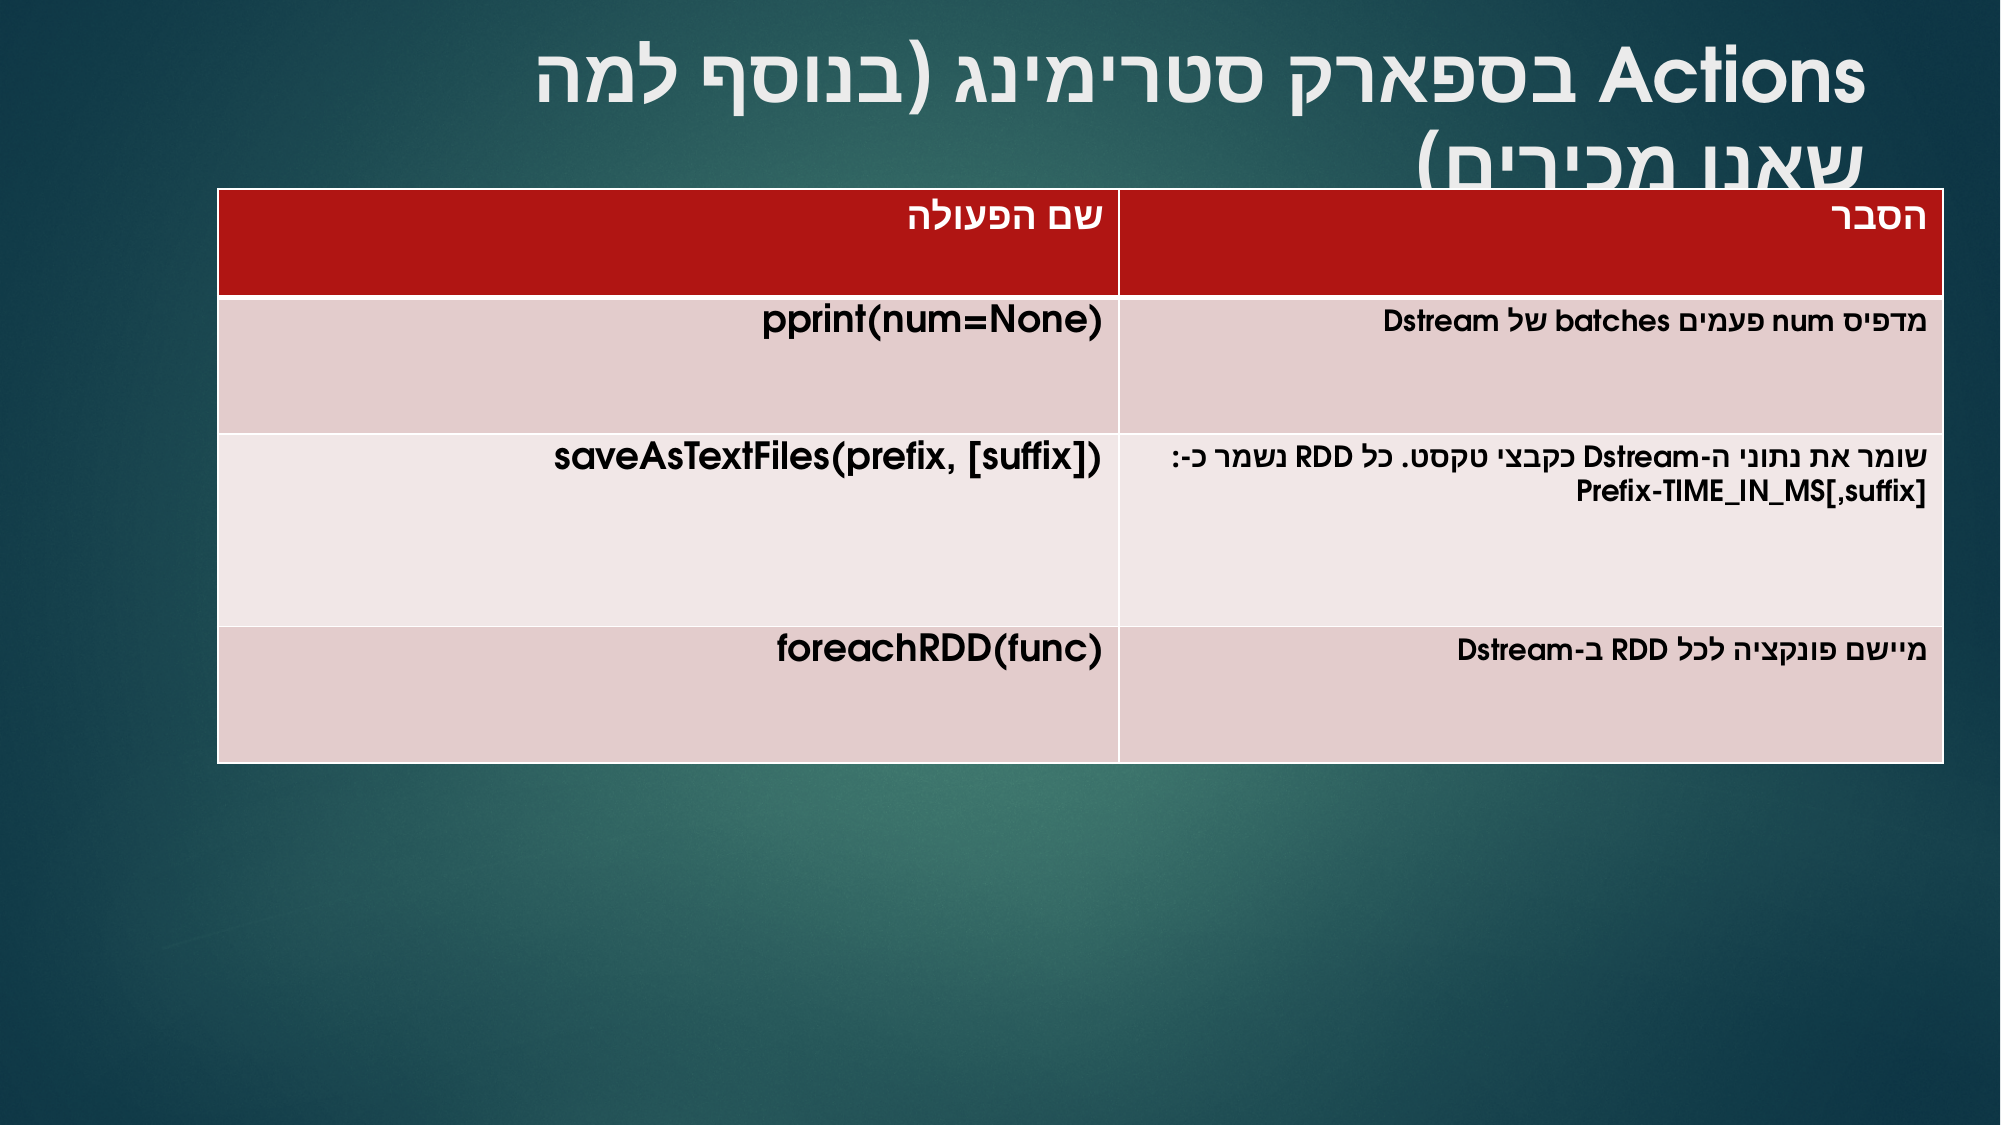

# Actions בספארק סטרימינג (בנוסף למה שאנו מכירים)
| שם הפעולה | הסבר |
| --- | --- |
| pprint(num=None) | מדפיס num פעמים batches של Dstream |
| saveAsTextFiles(prefix, [suffix]) | שומר את נתוני ה-Dstream כקבצי טקסט. כל RDD נשמר כ-: Prefix-TIME\_IN\_MS[,suffix] |
| foreachRDD(func) | מיישם פונקציה לכל RDD ב-Dstream |